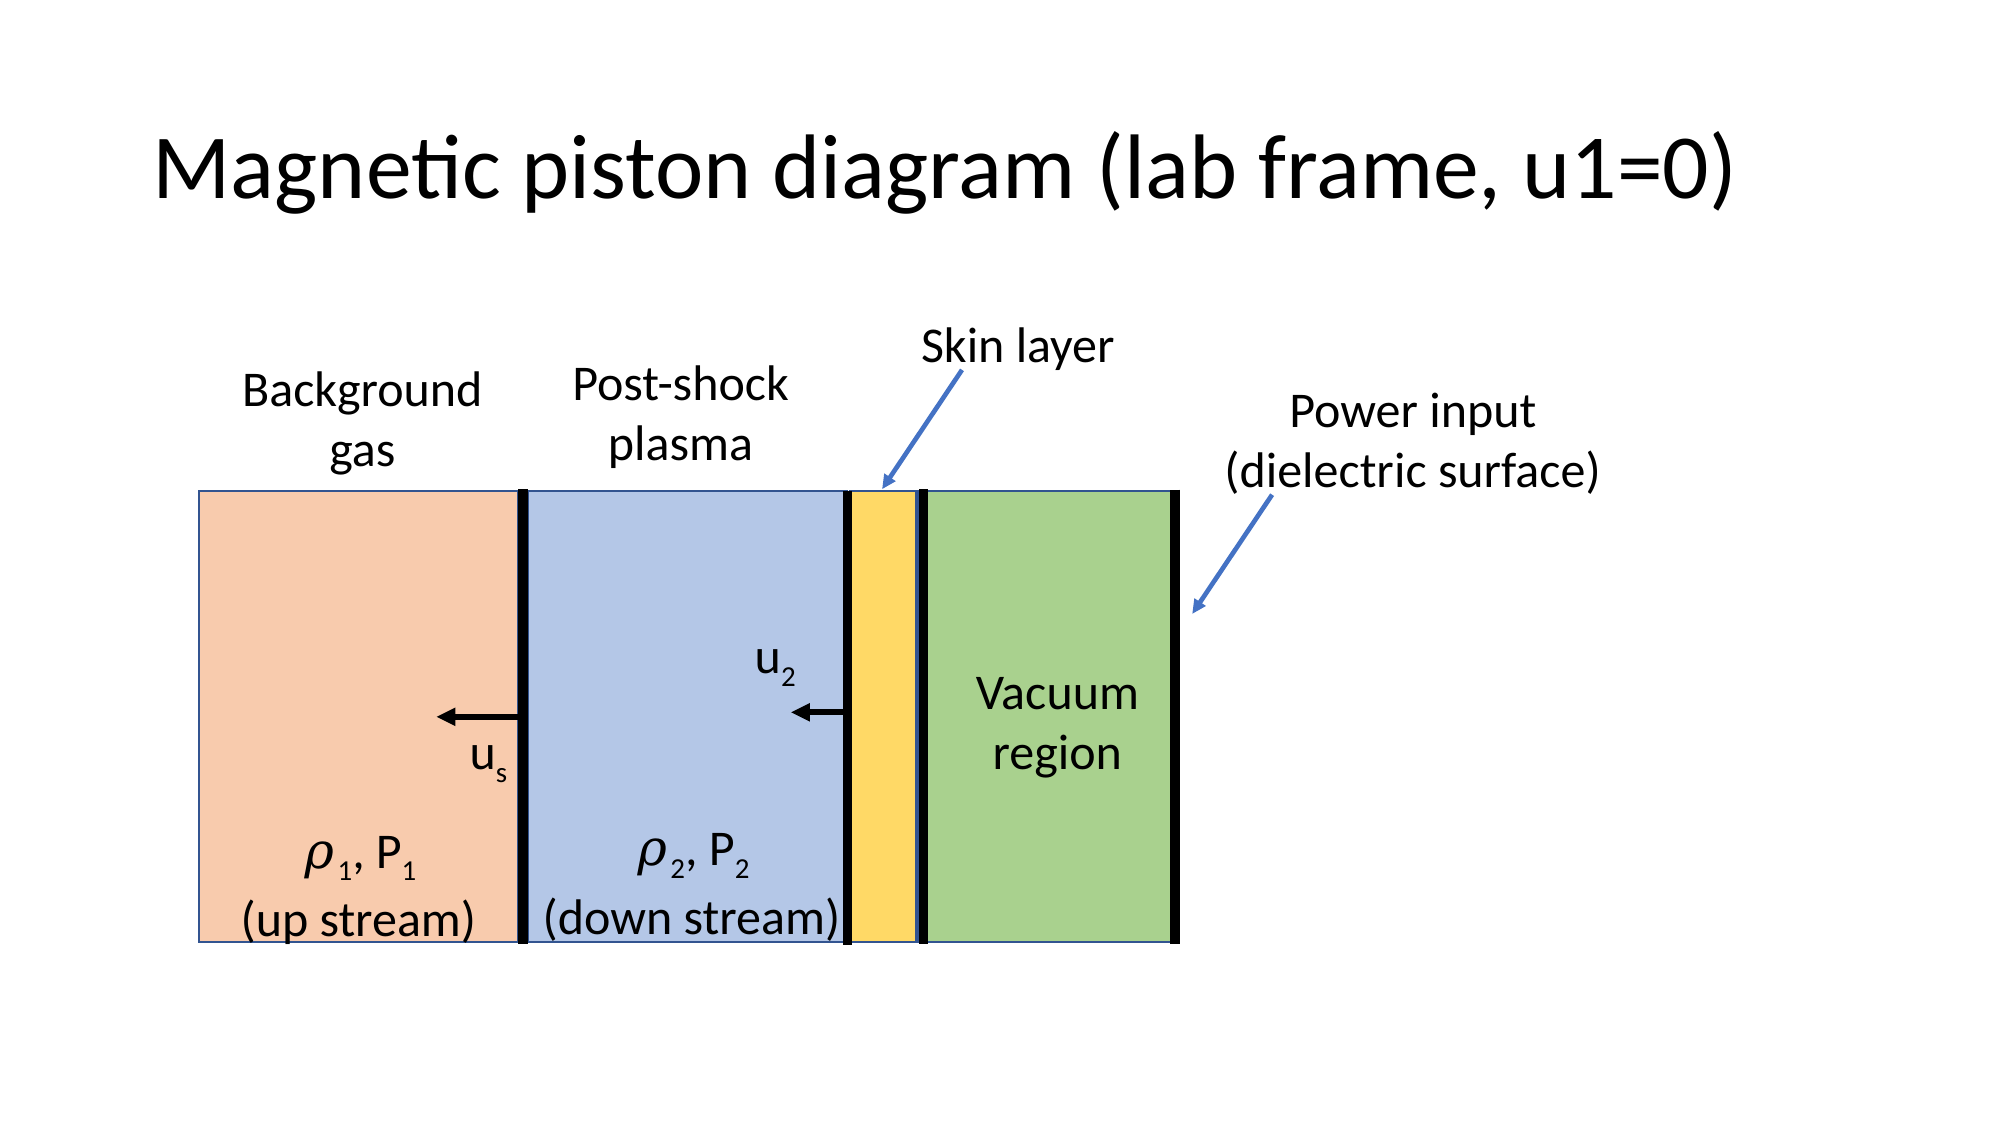

# Magnetic piston diagram (lab frame, u1=0)
Skin layer
Post-shock plasma
Background gas
Power input (dielectric surface)

u2
Vacuum region
us
𝜌2, P2
(down stream)
𝜌1, P1
(up stream)